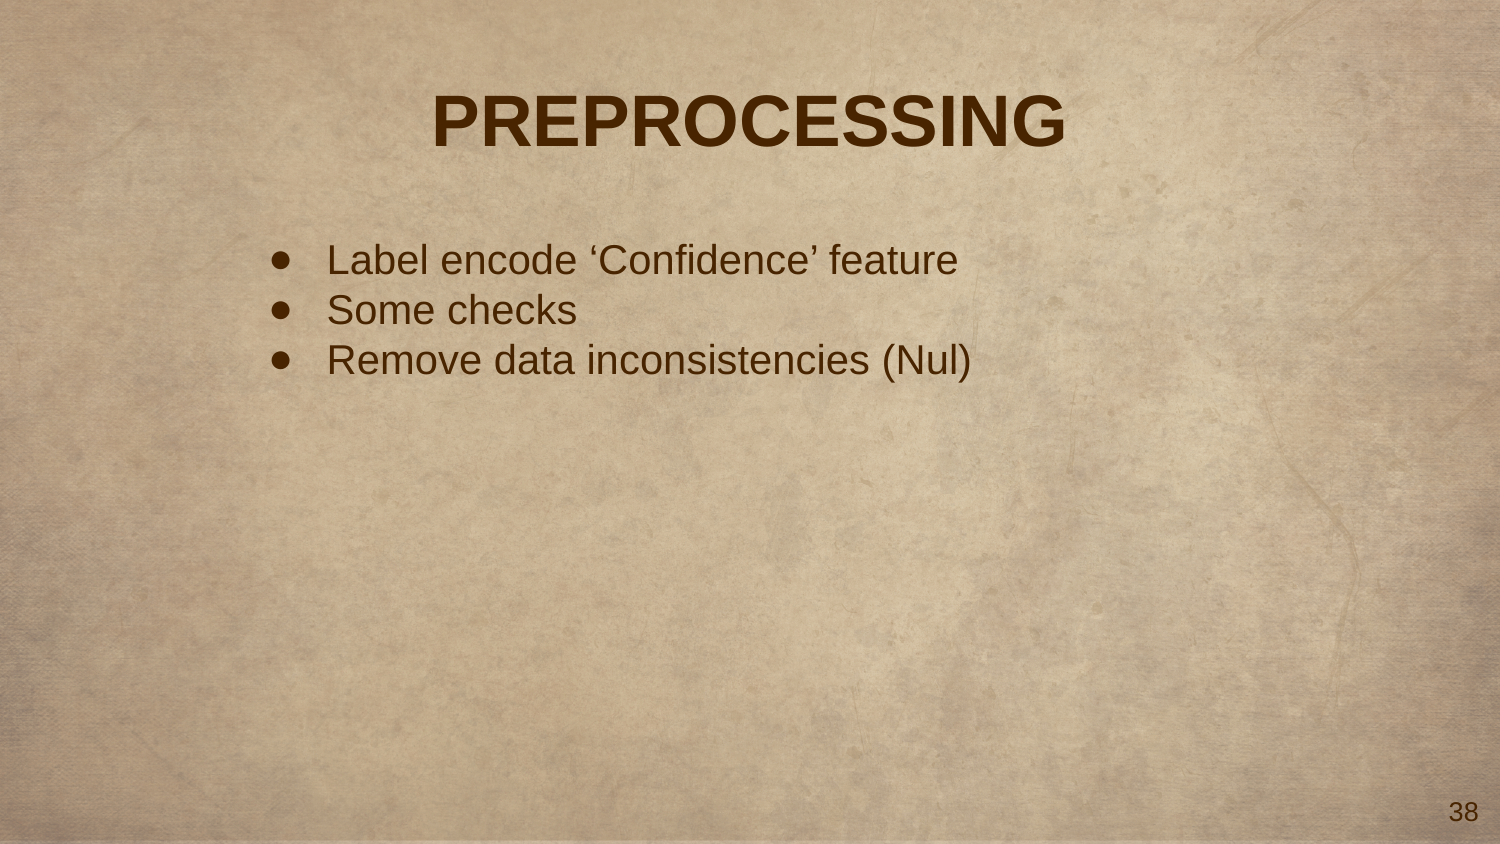

# PREPROCESSING
Label encode ‘Confidence’ feature
Some checks
Remove data inconsistencies (Nul)
38